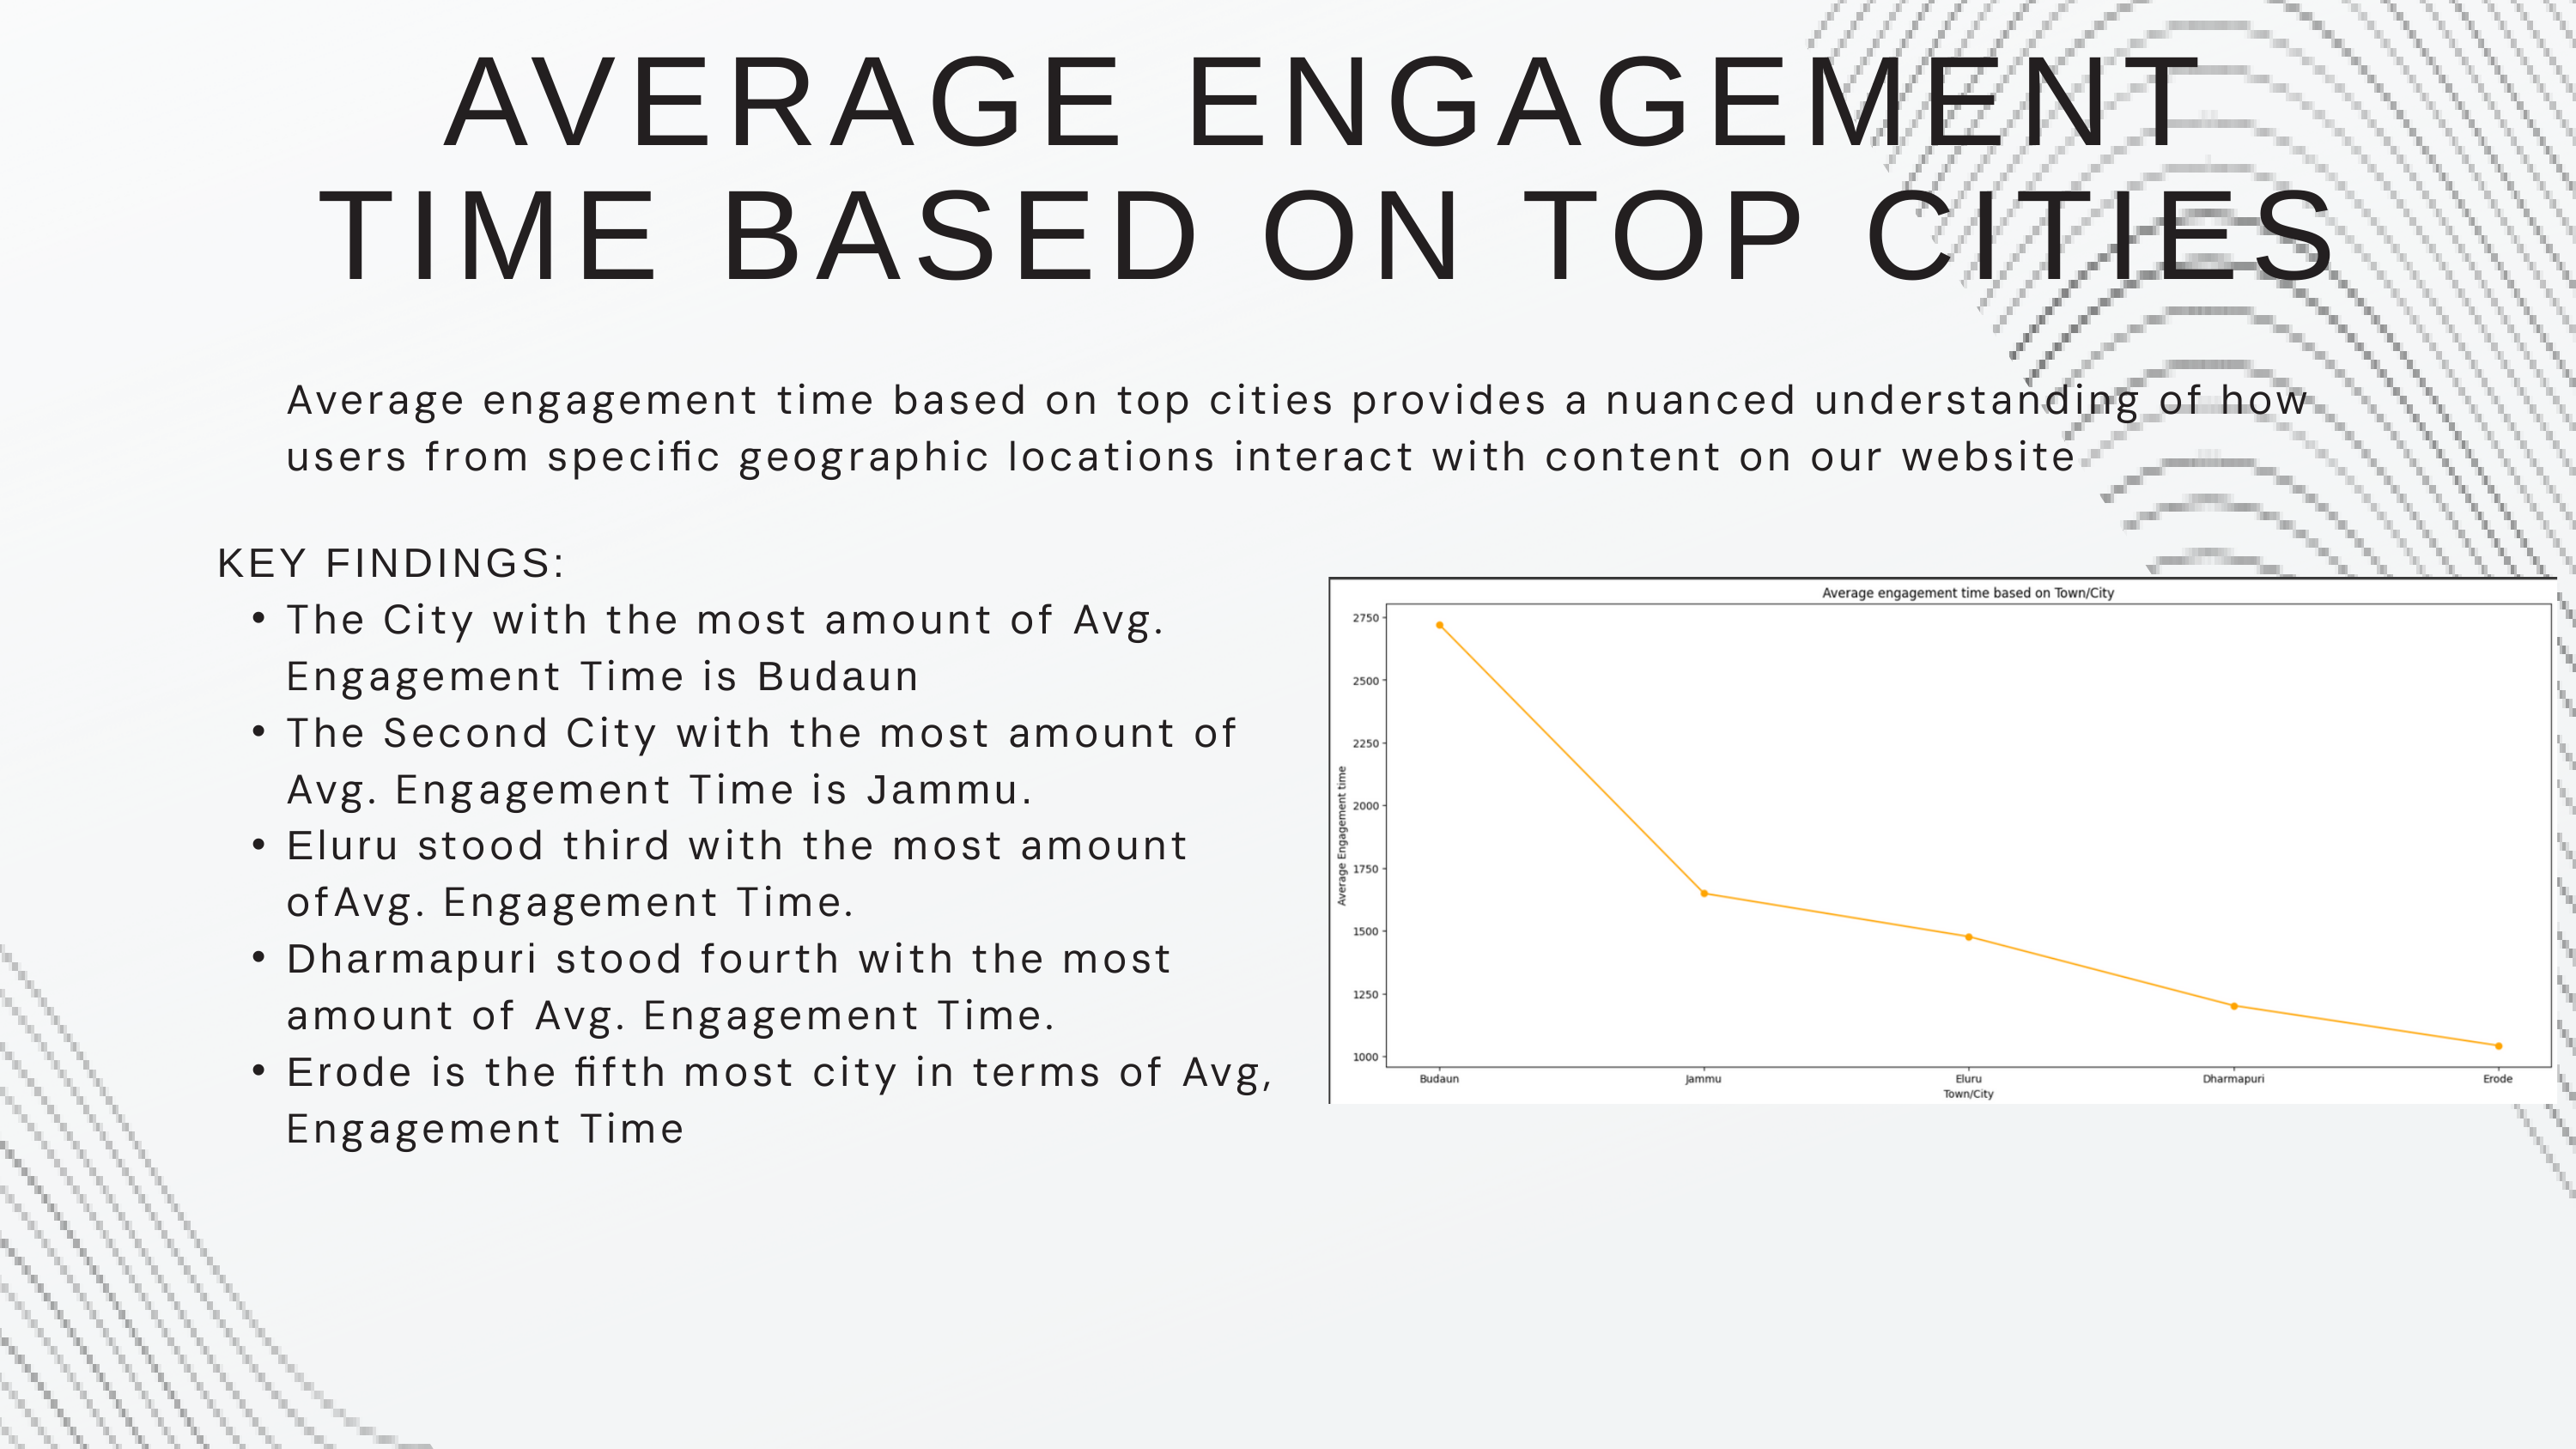

AVERAGE ENGAGEMENT TIME BASED ON TOP CITIES

Average engagement time based on top cities provides a nuanced understanding of how users from specific geographic locations interact with content on our website
KEY FINDINGS:
The City with the most amount of Avg. Engagement Time is Budaun
The Second City with the most amount of Avg. Engagement Time is Jammu.
Eluru stood third with the most amount ofAvg. Engagement Time.
Dharmapuri stood fourth with the most amount of Avg. Engagement Time.
Erode is the fifth most city in terms of Avg, Engagement Time